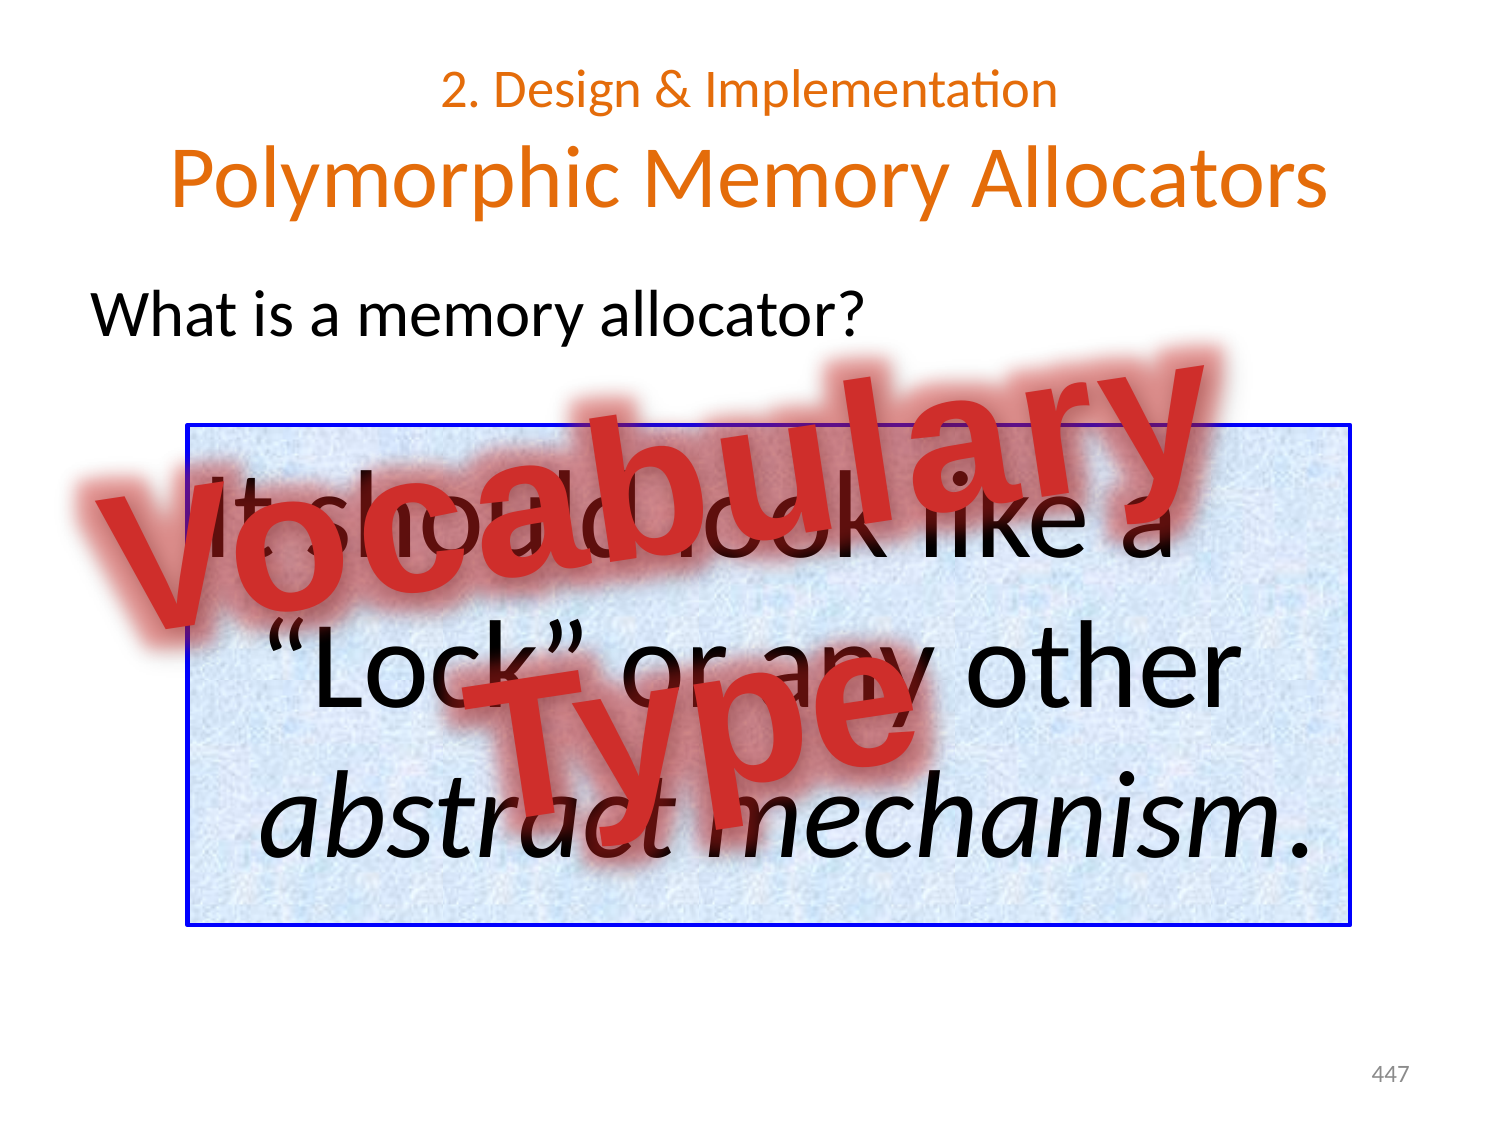

# 2. Design & Implementation Polymorphic Memory Allocators
What is a memory allocator?

Vocabulary
Type
It should look like a “Lock” or any other abstract mechanism.

447